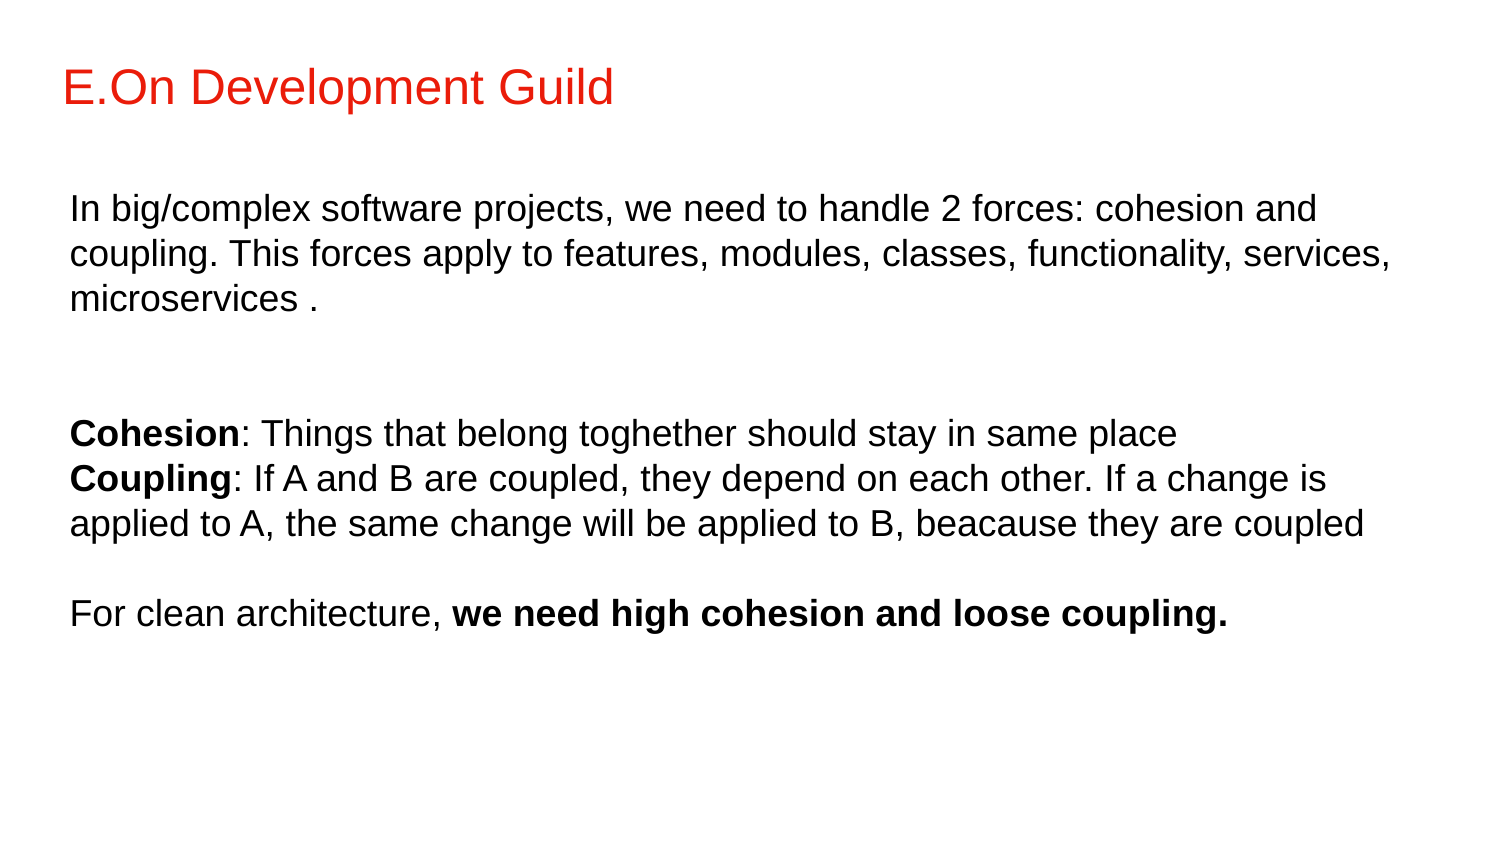

# E.On Development Guild

In big/complex software projects, we need to handle 2 forces: cohesion and coupling. This forces apply to features, modules, classes, functionality, services, microservices .

Cohesion: Things that belong toghether should stay in same place
Coupling: If A and B are coupled, they depend on each other. If a change is applied to A, the same change will be applied to B, beacause they are coupled

For clean architecture, we need high cohesion and loose coupling.